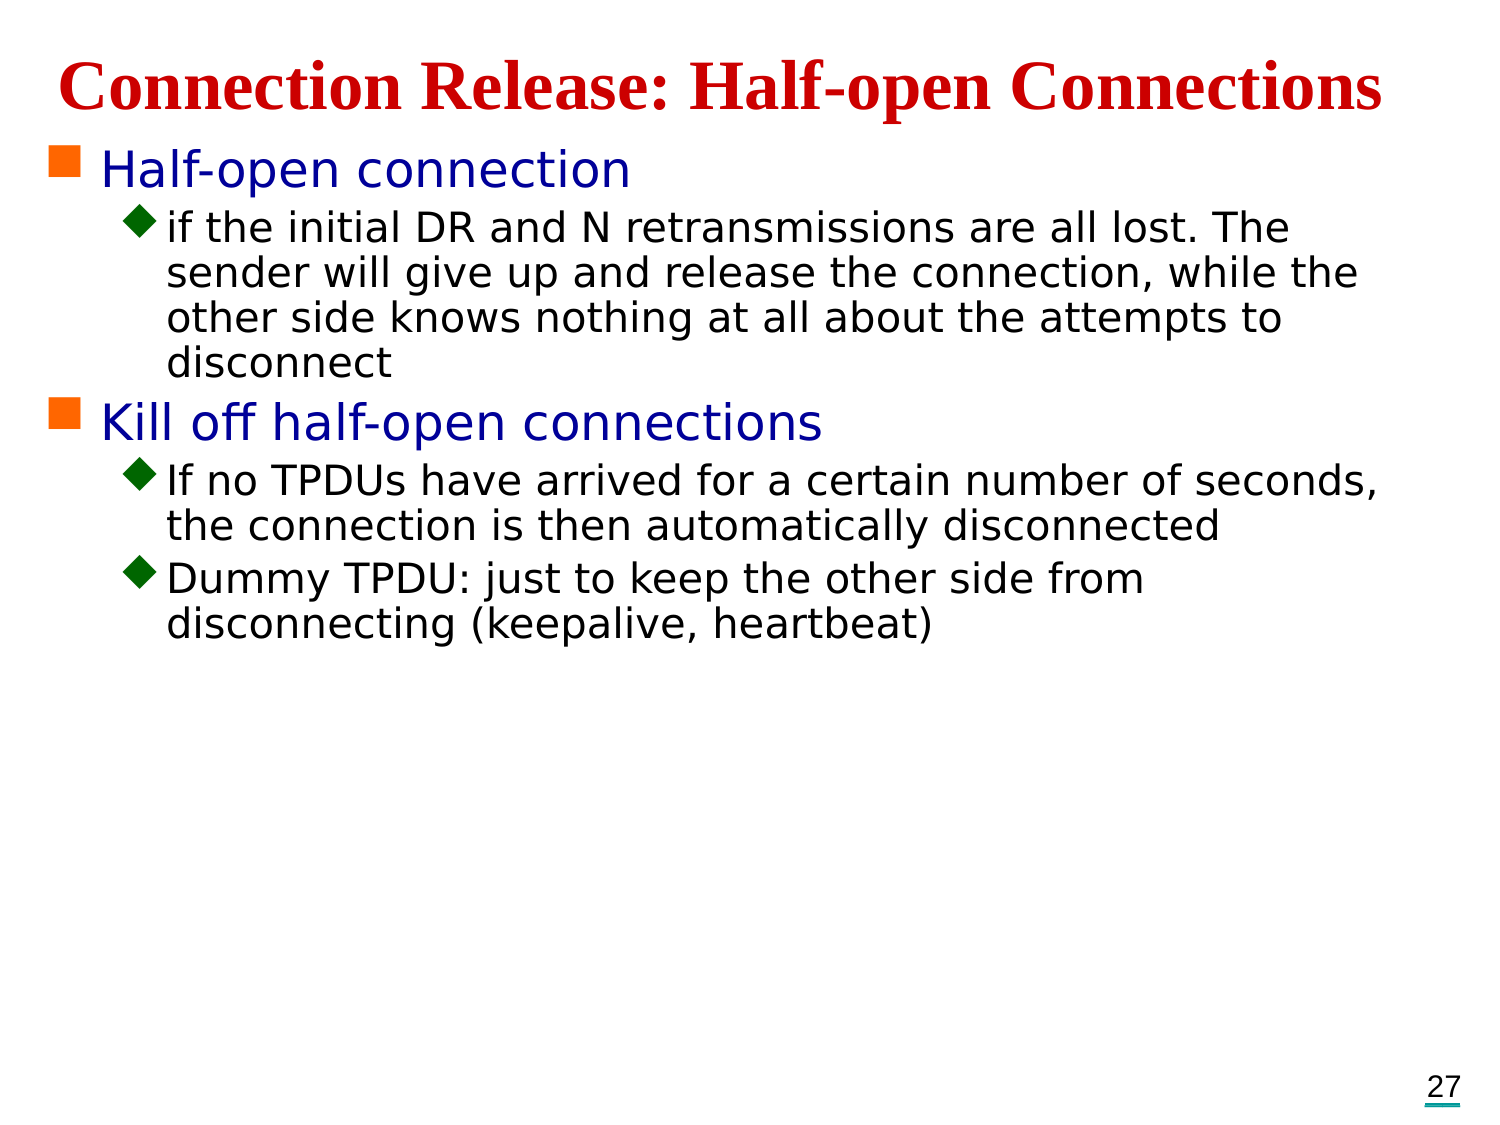

# Connection Release: Half-open Connections
Half-open connection
if the initial DR and N retransmissions are all lost. The sender will give up and release the connection, while the other side knows nothing at all about the attempts to disconnect
Kill off half-open connections
If no TPDUs have arrived for a certain number of seconds, the connection is then automatically disconnected
Dummy TPDU: just to keep the other side from disconnecting (keepalive, heartbeat)